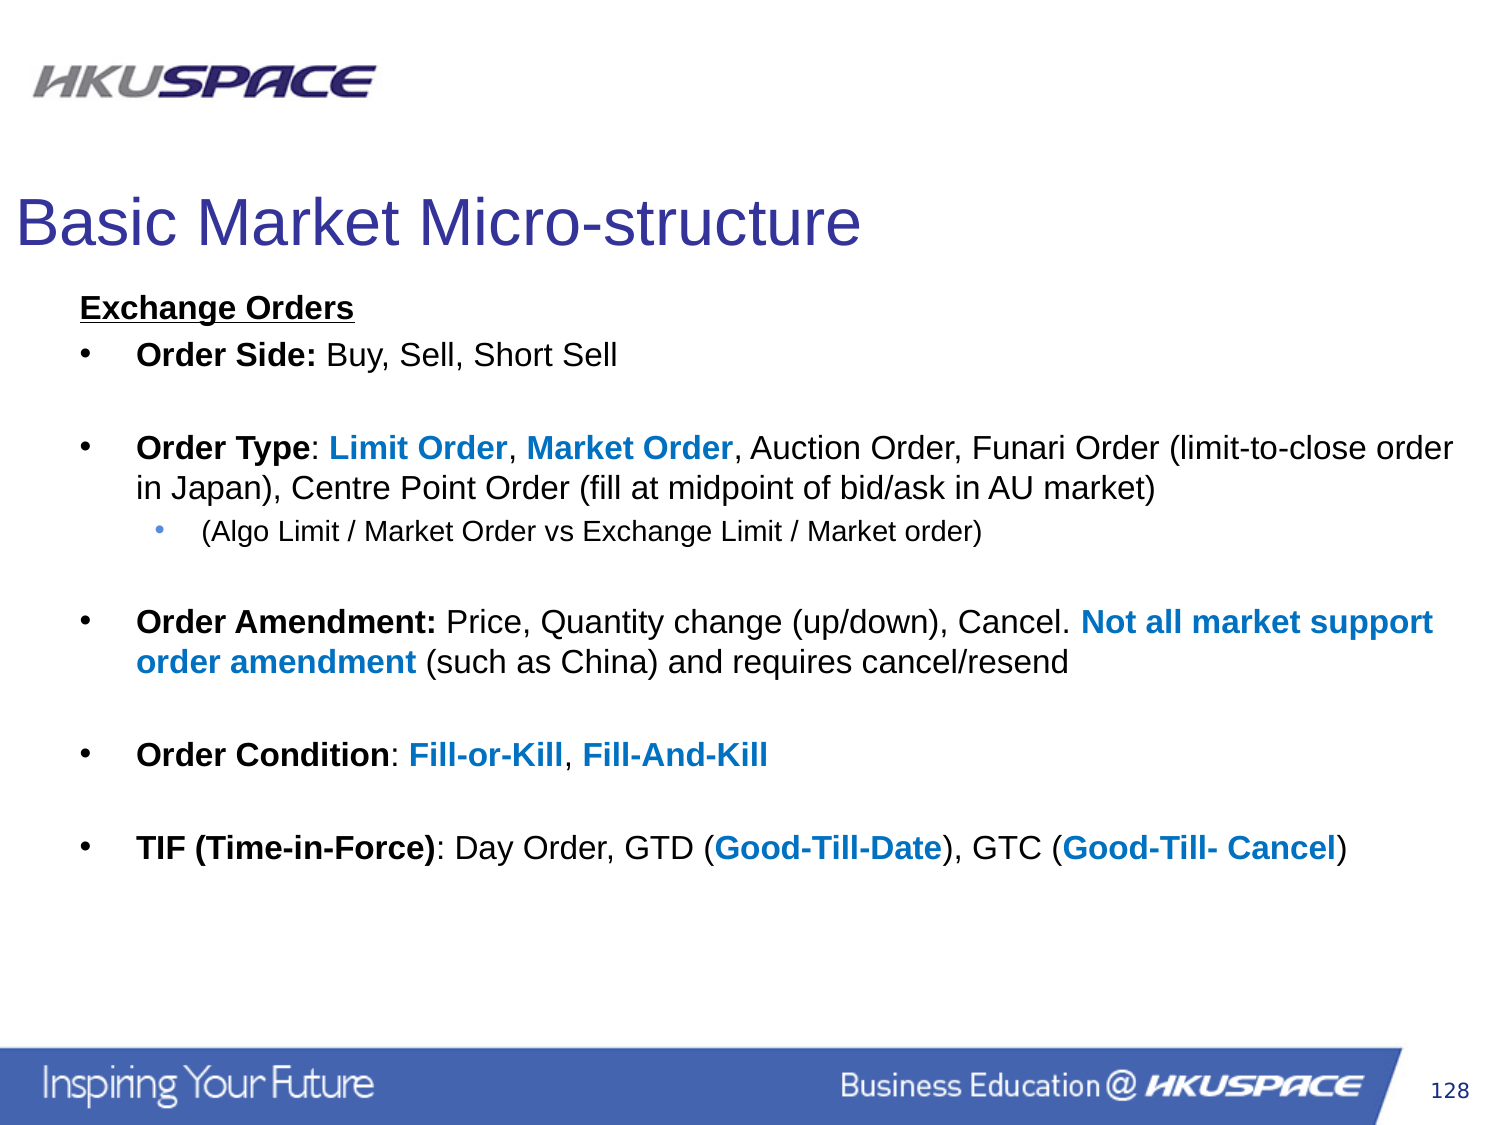

Basic Market Micro-structure
Exchange Orders
Order Side: Buy, Sell, Short Sell

Order Type: Limit Order, Market Order, Auction Order, Funari Order (limit-to-close order in Japan), Centre Point Order (fill at midpoint of bid/ask in AU market)
(Algo Limit / Market Order vs Exchange Limit / Market order)

Order Amendment: Price, Quantity change (up/down), Cancel. Not all market support order amendment (such as China) and requires cancel/resend

Order Condition: Fill-or-Kill, Fill-And-Kill

TIF (Time-in-Force): Day Order, GTD (Good-Till-Date), GTC (Good-Till- Cancel)

128